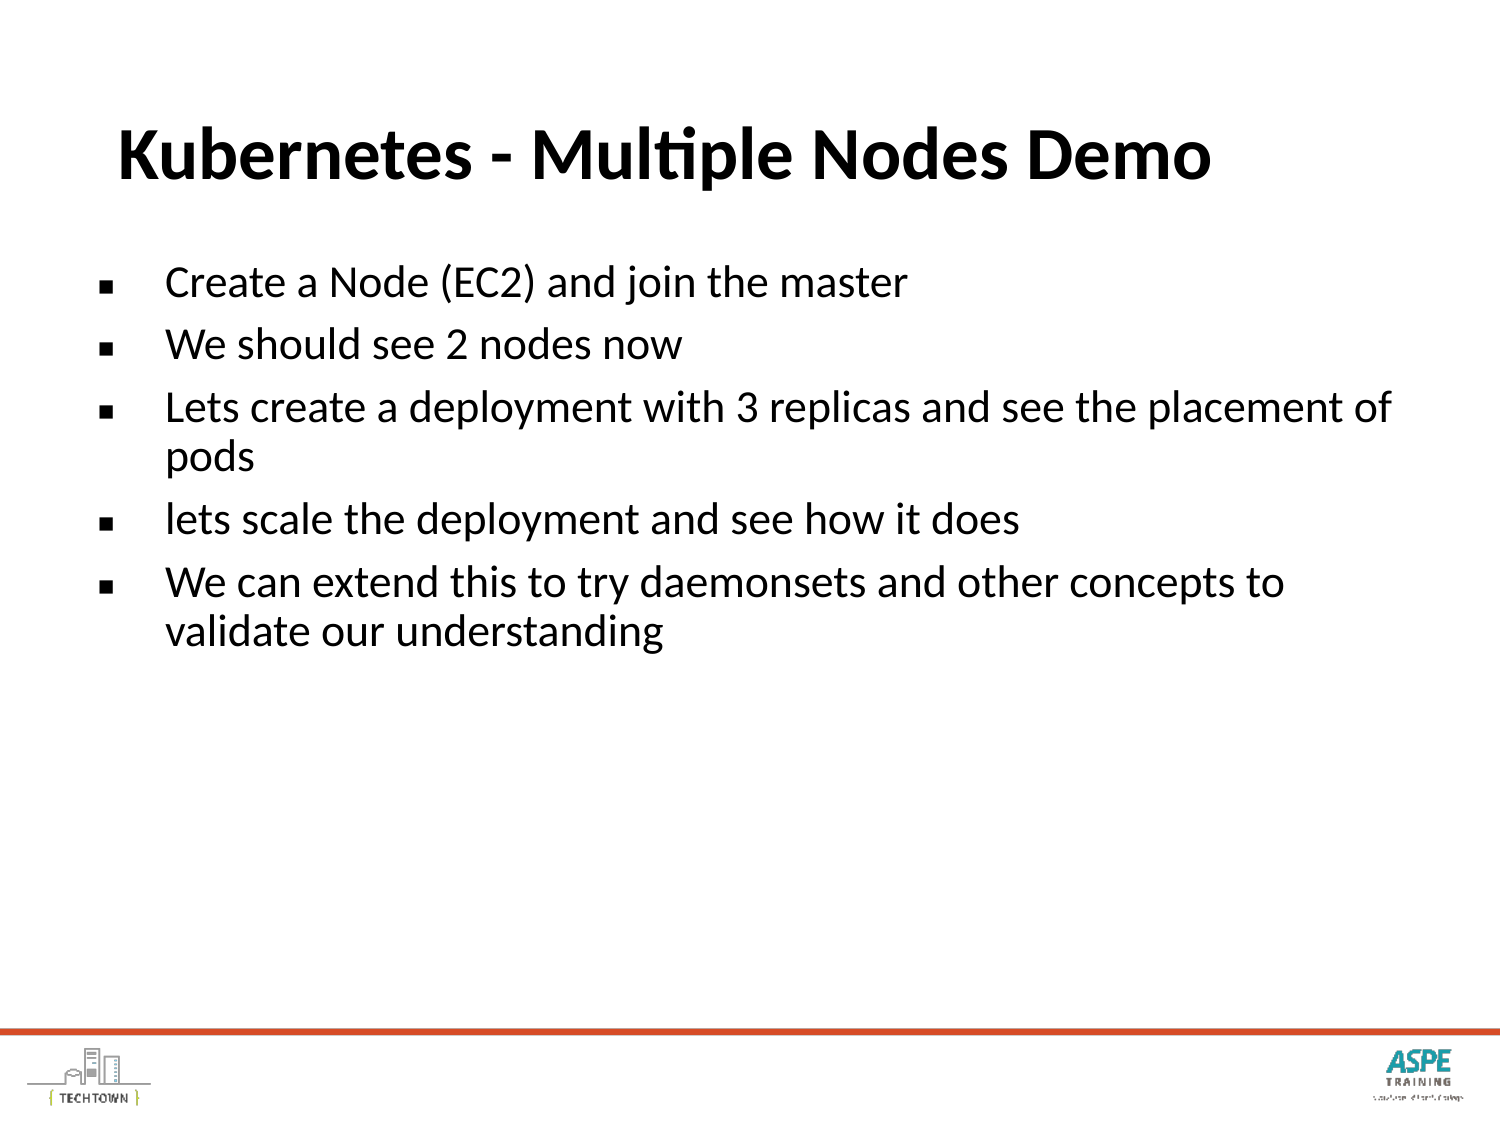

# Kubernetes - Multiple Nodes Demo
Create a Node (EC2) and join the master
We should see 2 nodes now
Lets create a deployment with 3 replicas and see the placement of pods
lets scale the deployment and see how it does
We can extend this to try daemonsets and other concepts to validate our understanding